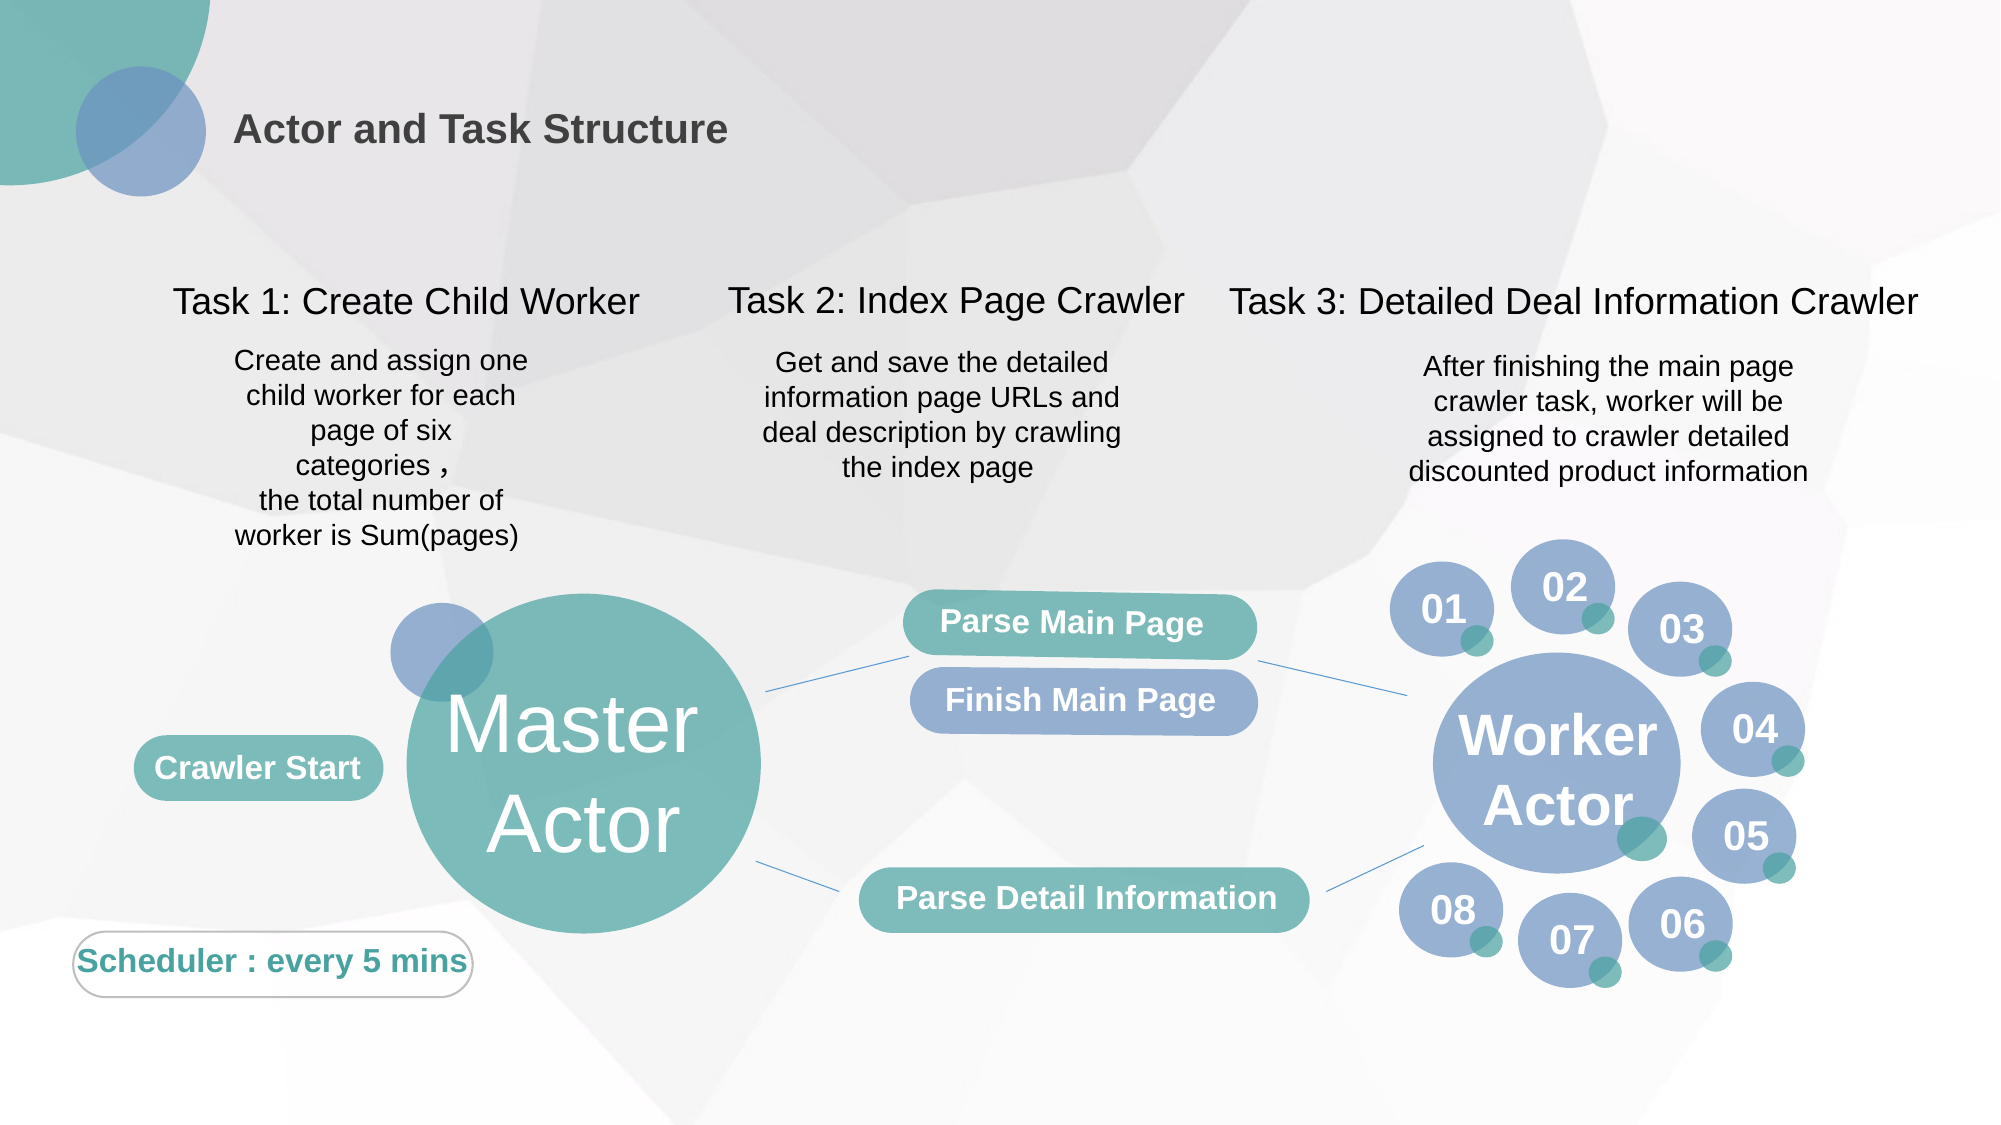

Actor and Task Structure
Task 2: Index Page Crawler
Task 1: Create Child Worker
Task 3: Detailed Deal Information Crawler
Create and assign one child worker for each page of six categories，
the total number of worker is Sum(pages)
Get and save the detailed information page URLs and deal description by crawling the index page
After finishing the main page crawler task, worker will be assigned to crawler detailed discounted product information

02

01

03

Worker
Actor

04

05

08

06

07

Master
Actor

Parse Main Page

Finish Main Page

Crawler Start

Parse Detail Information

Scheduler : every 5 mins